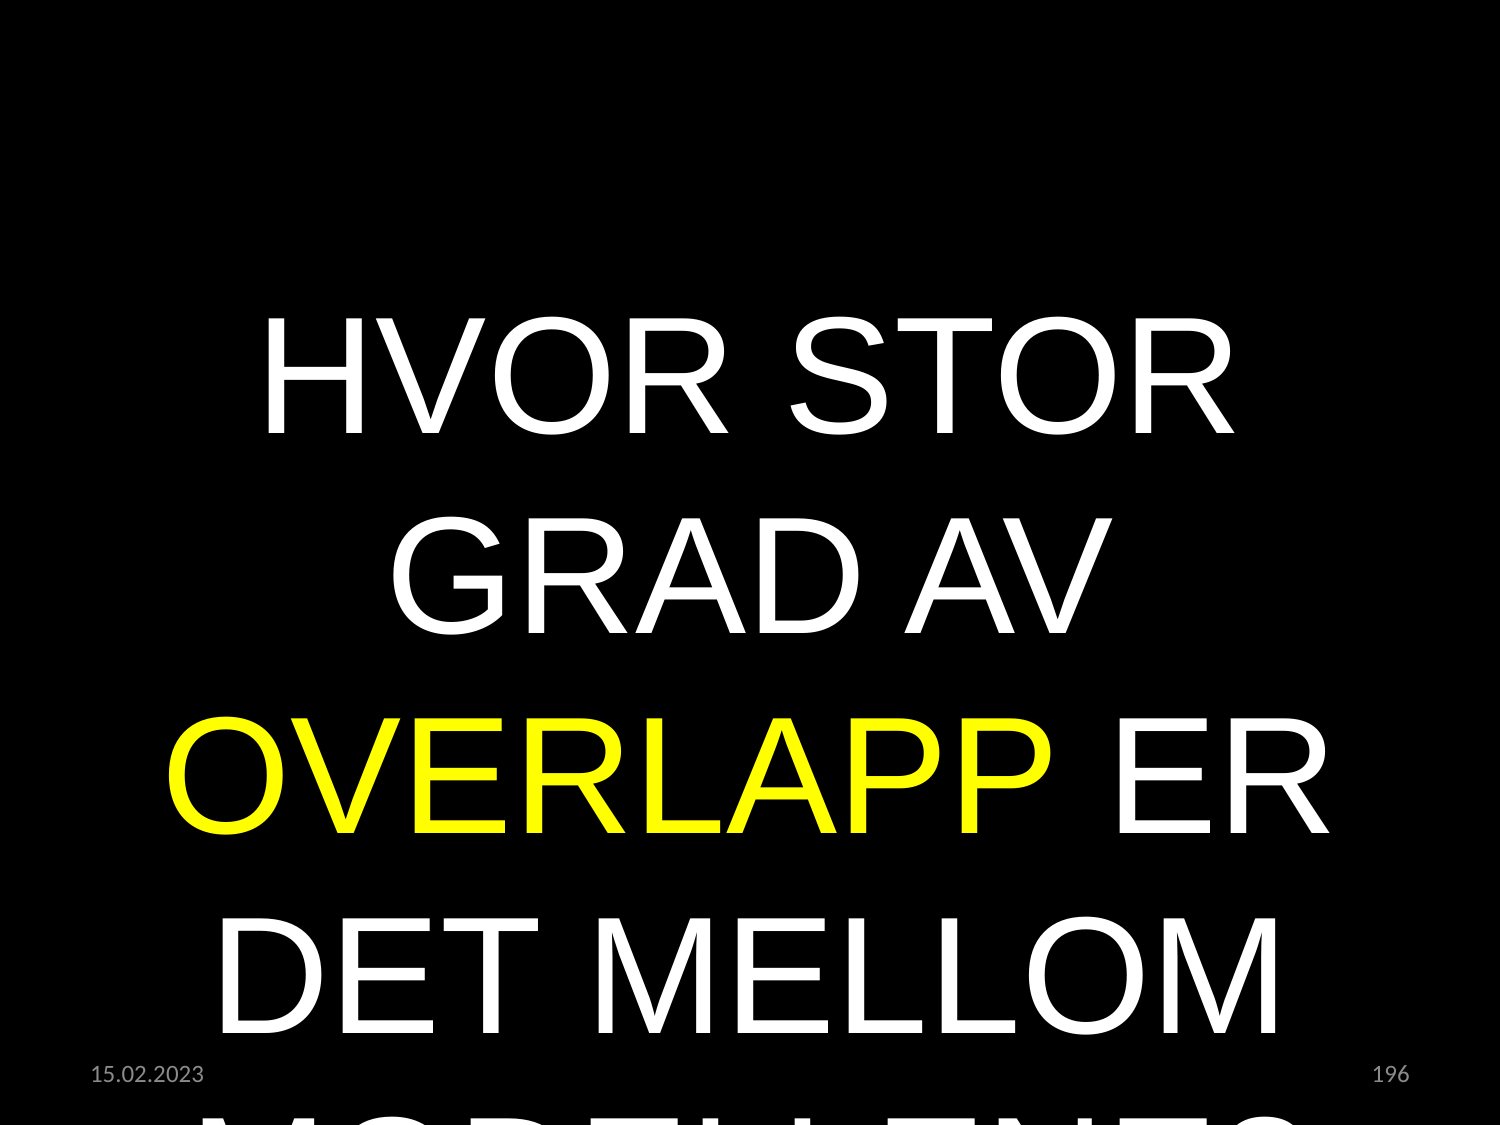

HVOR STOR GRAD AV OVERLAPP ER DET MELLOM MODELLENE?
15.02.2023
196